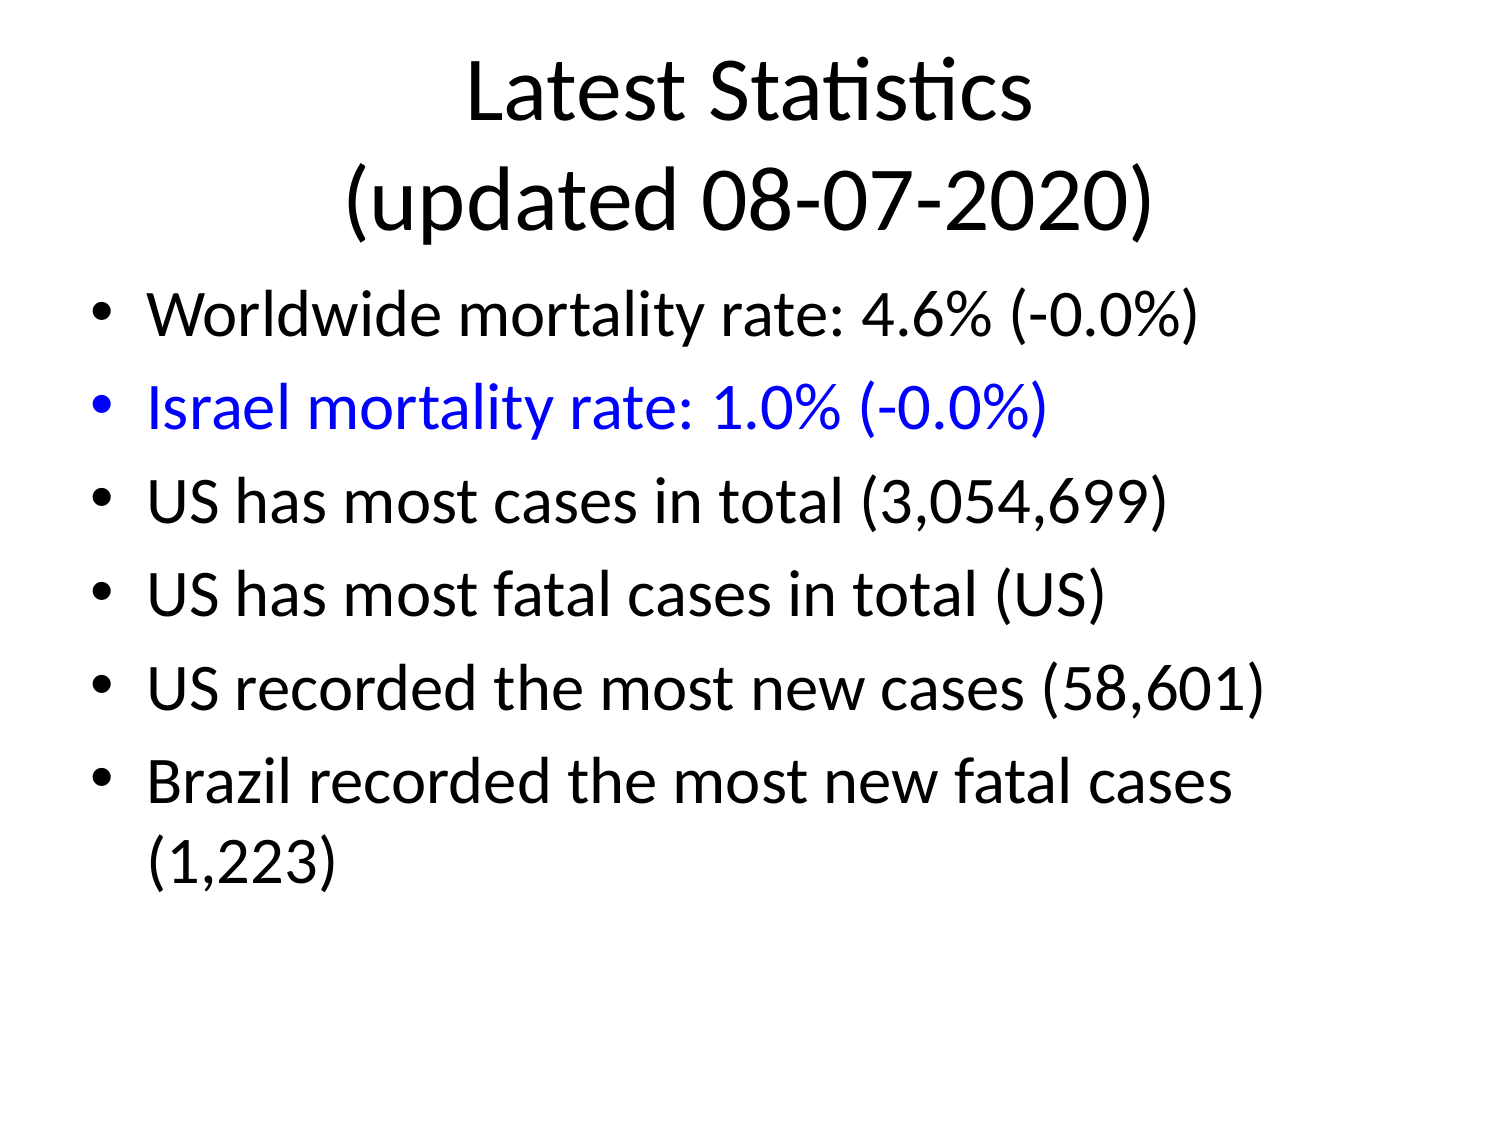

# Latest Statistics
(updated 08-07-2020)
Worldwide mortality rate: 4.6% (-0.0%)
Israel mortality rate: 1.0% (-0.0%)
US has most cases in total (3,054,699)
US has most fatal cases in total (US)
US recorded the most new cases (58,601)
Brazil recorded the most new fatal cases (1,223)